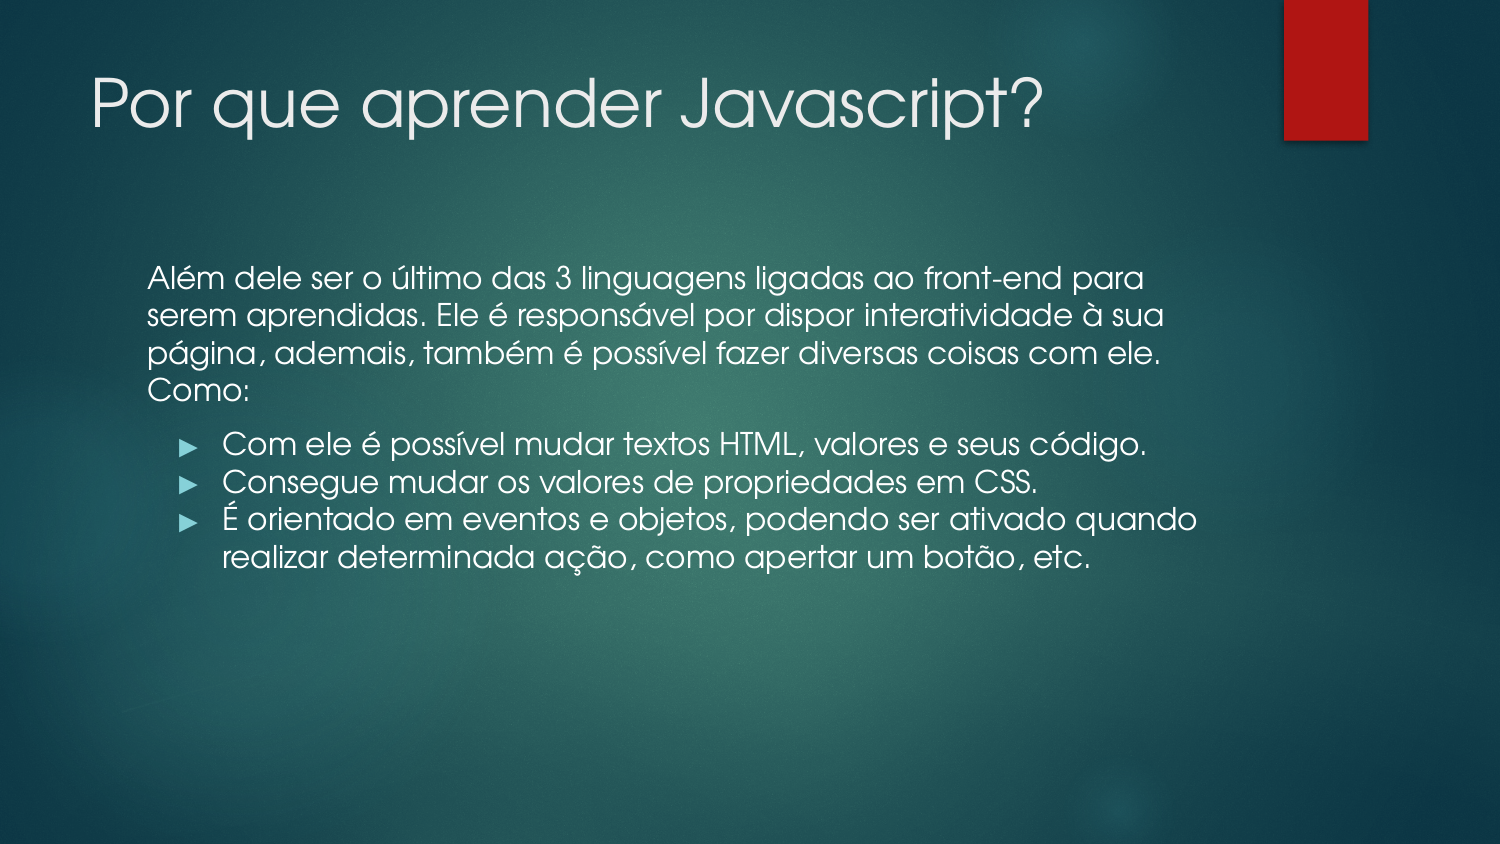

# Por que aprender Javascript?
Além dele ser o último das 3 linguagens ligadas ao front-end para serem aprendidas. Ele é responsável por dispor interatividade à sua página, ademais, também é possível fazer diversas coisas com ele. Como:
Com ele é possível mudar textos HTML, valores e seus código.
Consegue mudar os valores de propriedades em CSS.
É orientado em eventos e objetos, podendo ser ativado quando realizar determinada ação, como apertar um botão, etc.